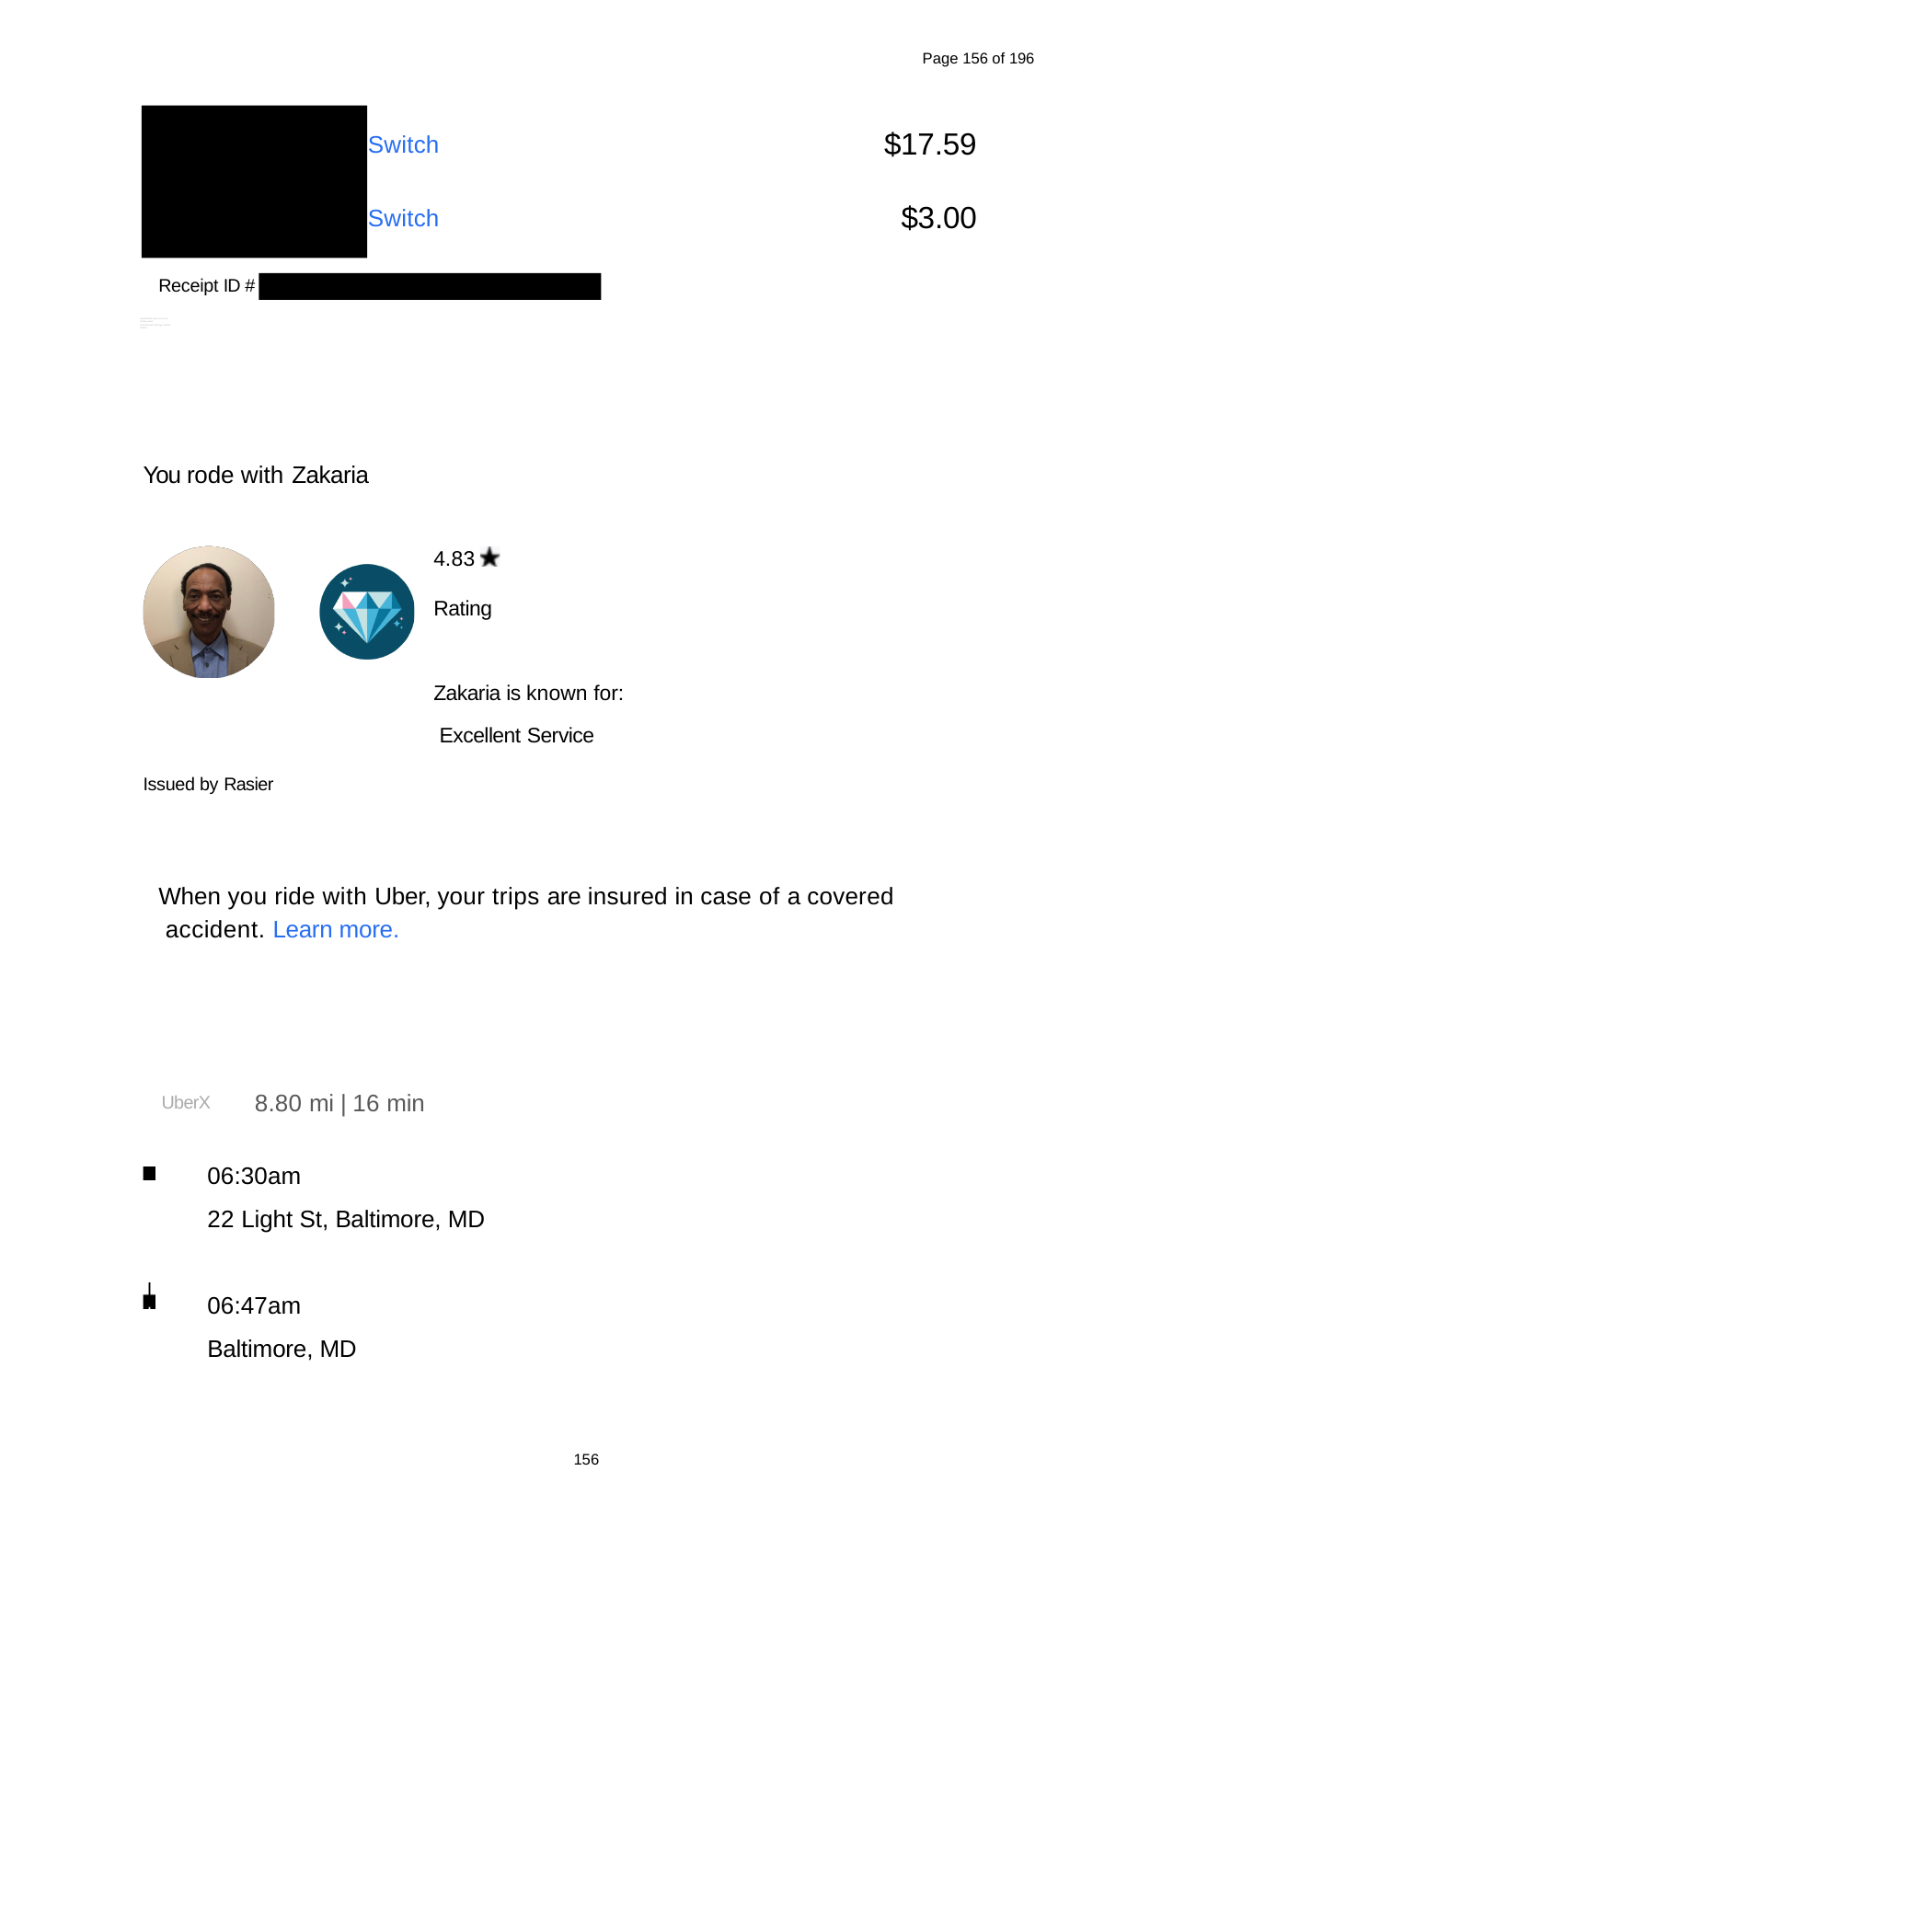

Page 156 of 196

$17.59
Switch
$3.00
Switch
Receipt ID #

xidda49b8a2-29da-4c47-ae3c-59726e7e4c8f  pGvlI2ANUbXFfyEOgxta1RMV082993
You rode with Zakaria

4.83	Rating

Zakaria is known for:  Excellent Service

Issued by Rasier
When you ride with Uber, your trips are insured in case of a covered  accident. Learn more.
8.80 mi | 16 min
UberX
06:30am
22 Light St, Baltimore, MD

06:47am
Baltimore, MD

156